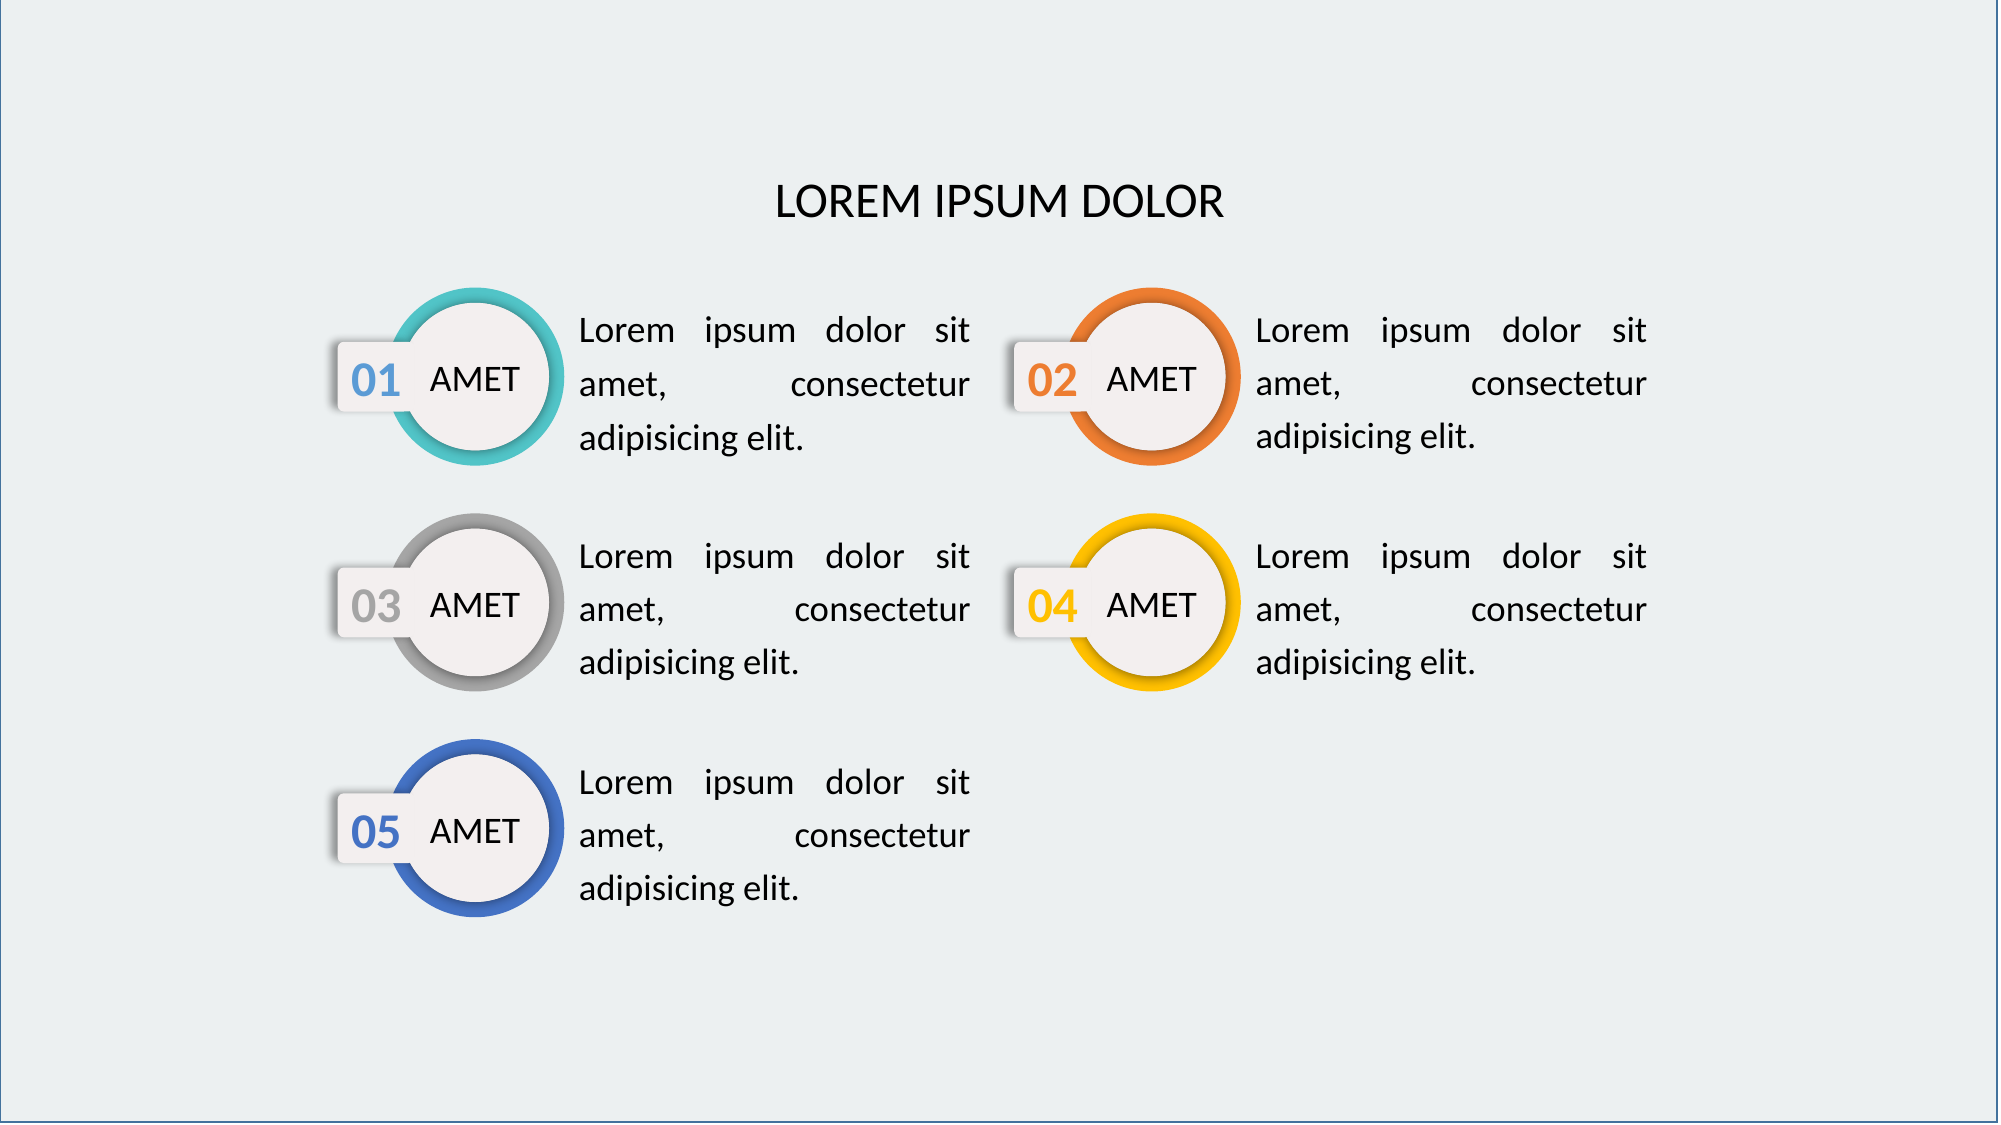

LOREM IPSUM DOLOR
Lorem ipsum dolor sit amet, consectetur adipisicing elit.

AMET
01

AMET
02
Lorem ipsum dolor sit amet, consectetur adipisicing elit.

AMET
03

AMET
04
Lorem ipsum dolor sit amet, consectetur adipisicing elit.
Lorem ipsum dolor sit amet, consectetur adipisicing elit.

AMET
05
Lorem ipsum dolor sit amet, consectetur adipisicing elit.